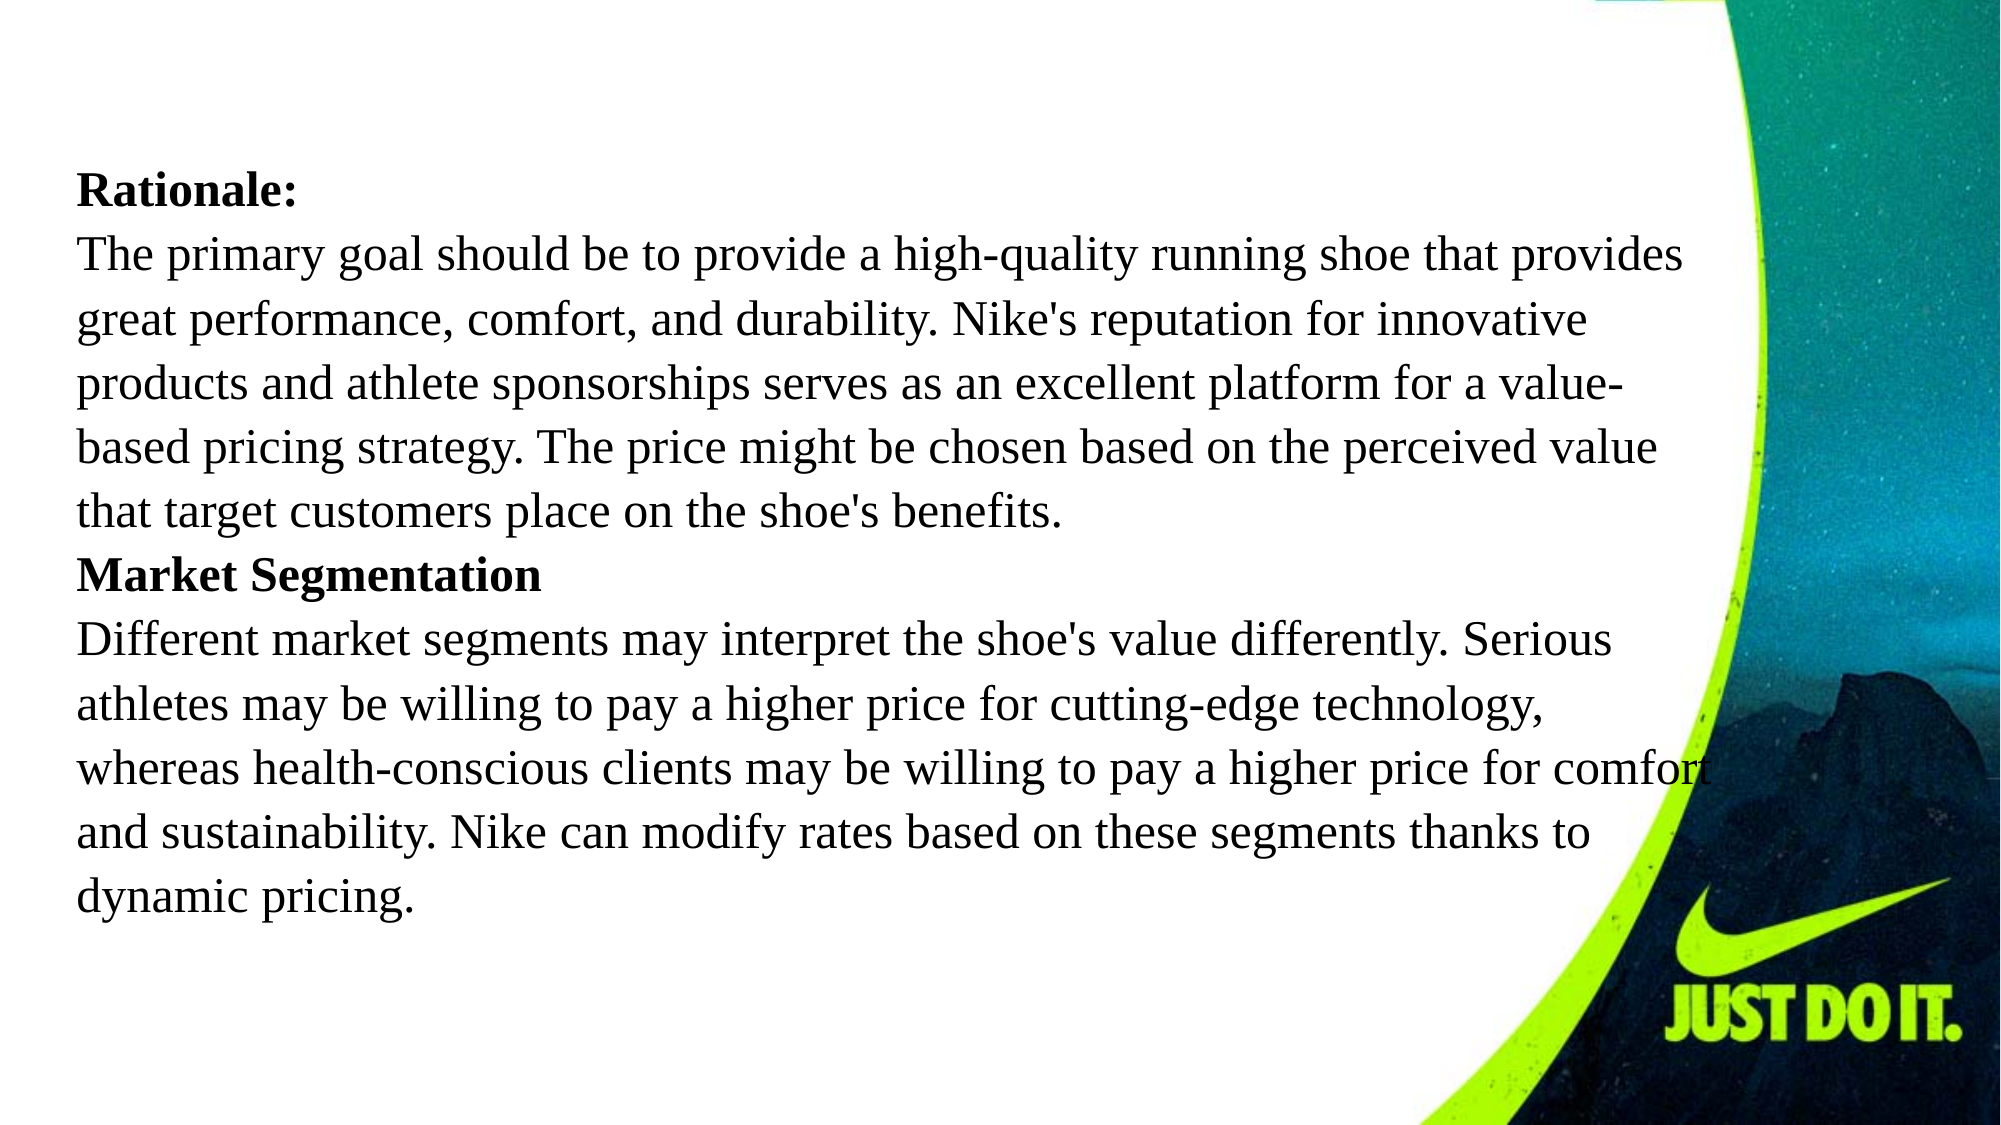

Rationale:
The primary goal should be to provide a high-quality running shoe that provides great performance, comfort, and durability. Nike's reputation for innovative products and athlete sponsorships serves as an excellent platform for a value-based pricing strategy. The price might be chosen based on the perceived value that target customers place on the shoe's benefits.
Market Segmentation
Different market segments may interpret the shoe's value differently. Serious athletes may be willing to pay a higher price for cutting-edge technology, whereas health-conscious clients may be willing to pay a higher price for comfort and sustainability. Nike can modify rates based on these segments thanks to dynamic pricing.